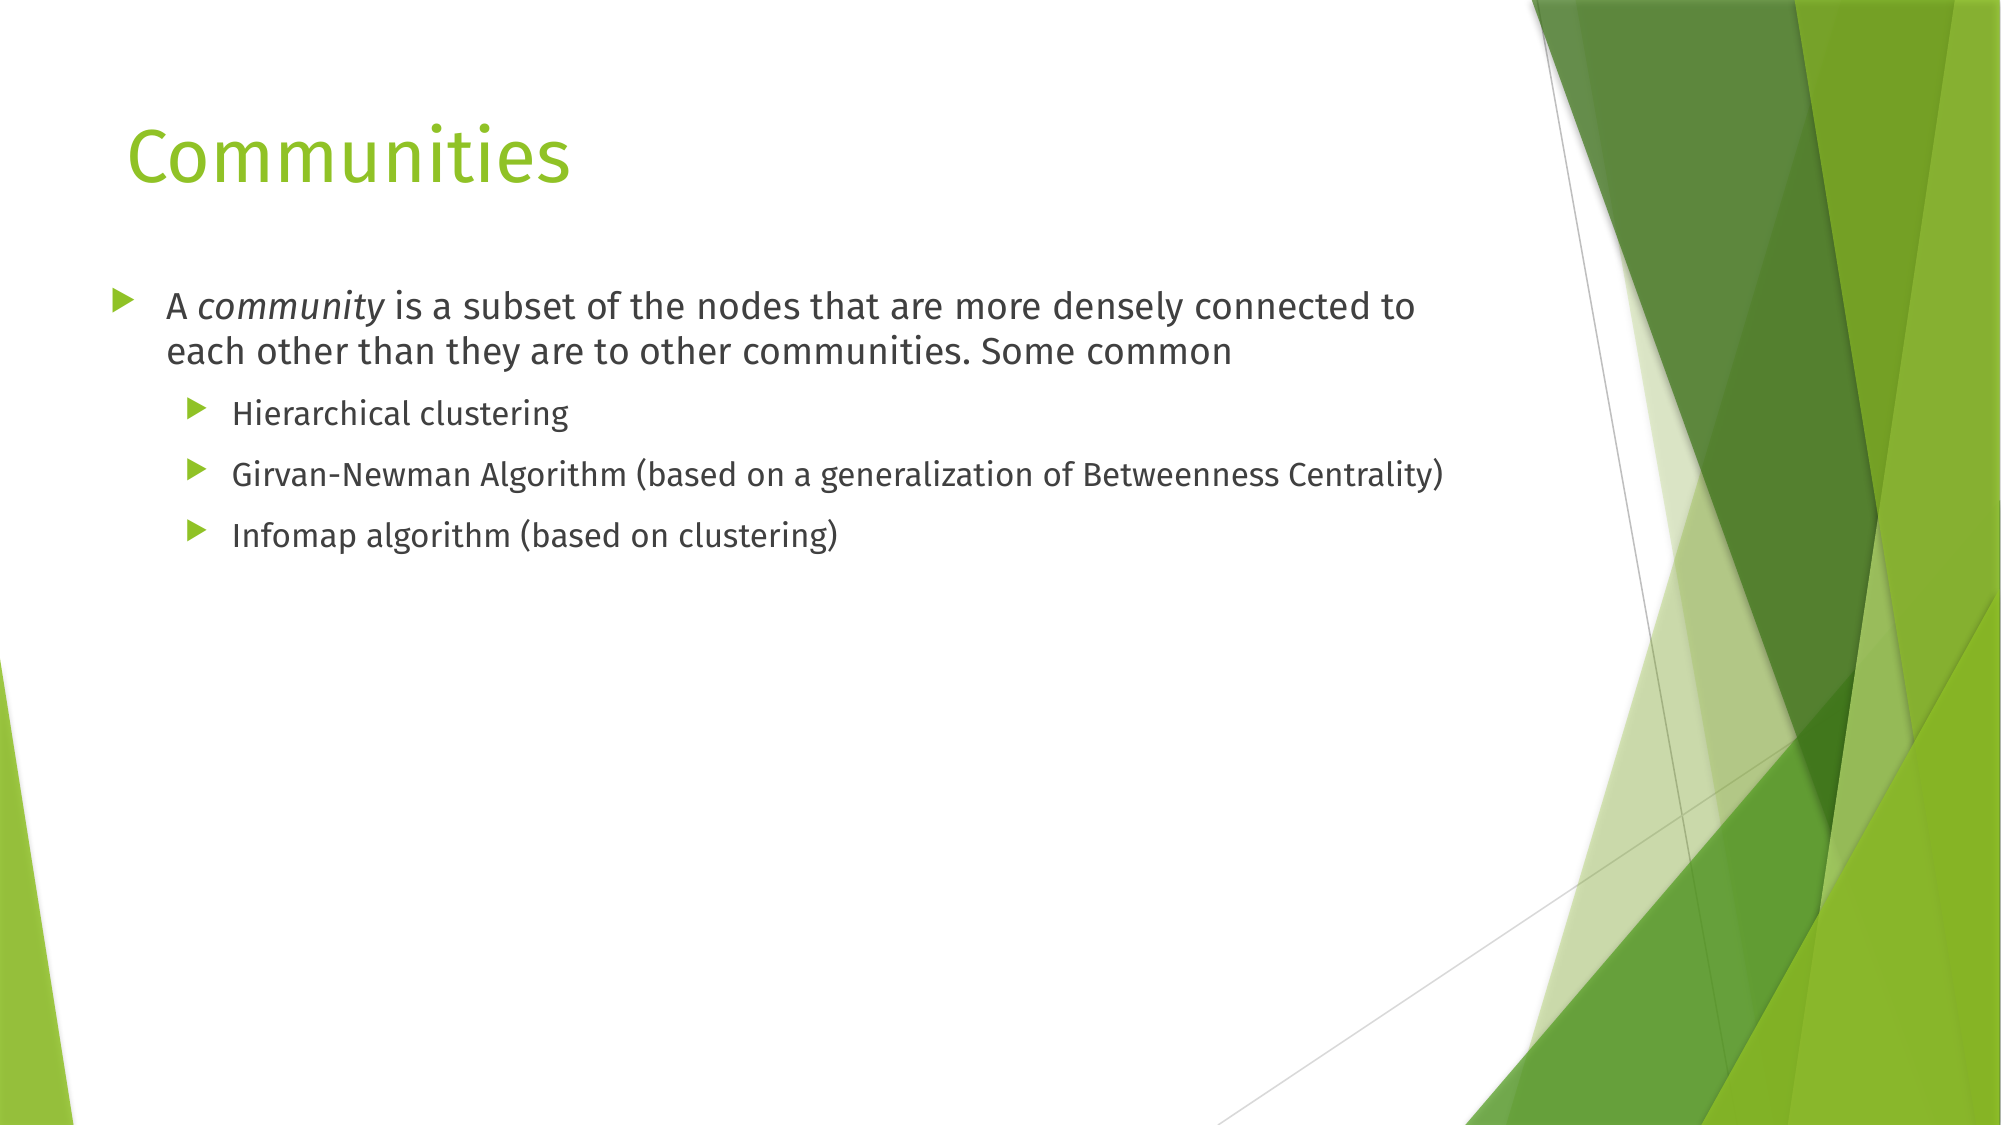

# Communities

A community is a subset of the nodes that are more densely connected to each other than they are to other communities. Some common
Hierarchical clustering
Girvan-Newman Algorithm (based on a generalization of Betweenness Centrality)
Infomap algorithm (based on clustering)